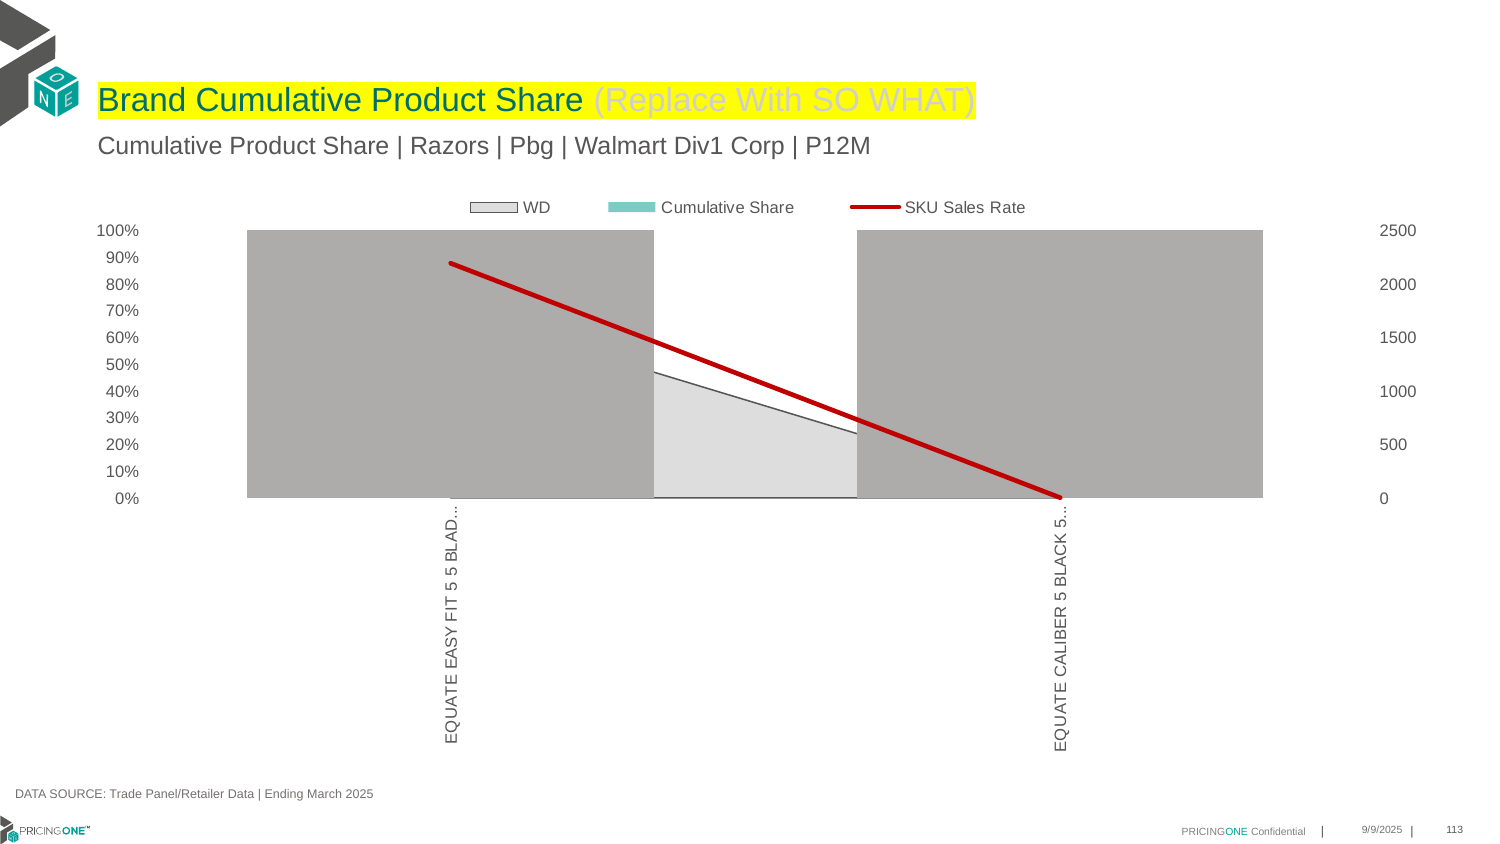

# Brand Cumulative Product Share (Replace With SO WHAT)
Cumulative Product Share | Razors | Pbg | Walmart Div1 Corp | P12M

### Chart

| Category | WD | Cumulative Share | SKU Sales Rate |
|---|---|---|---|
| EQUATE EASY FIT 5 5 BLADE RAZOR NORMAL 2CT | 0.7 | 0.999986968986187 | 2192.542857142857 |
| EQUATE CALIBER 5 BLACK 5 BLADE RAZOR NORMAL 2CT | 0.01 | 0.9999999999999999 | 2.0 |
DATA SOURCE: Trade Panel/Retailer Data | Ending March 2025

9/9/2025
113